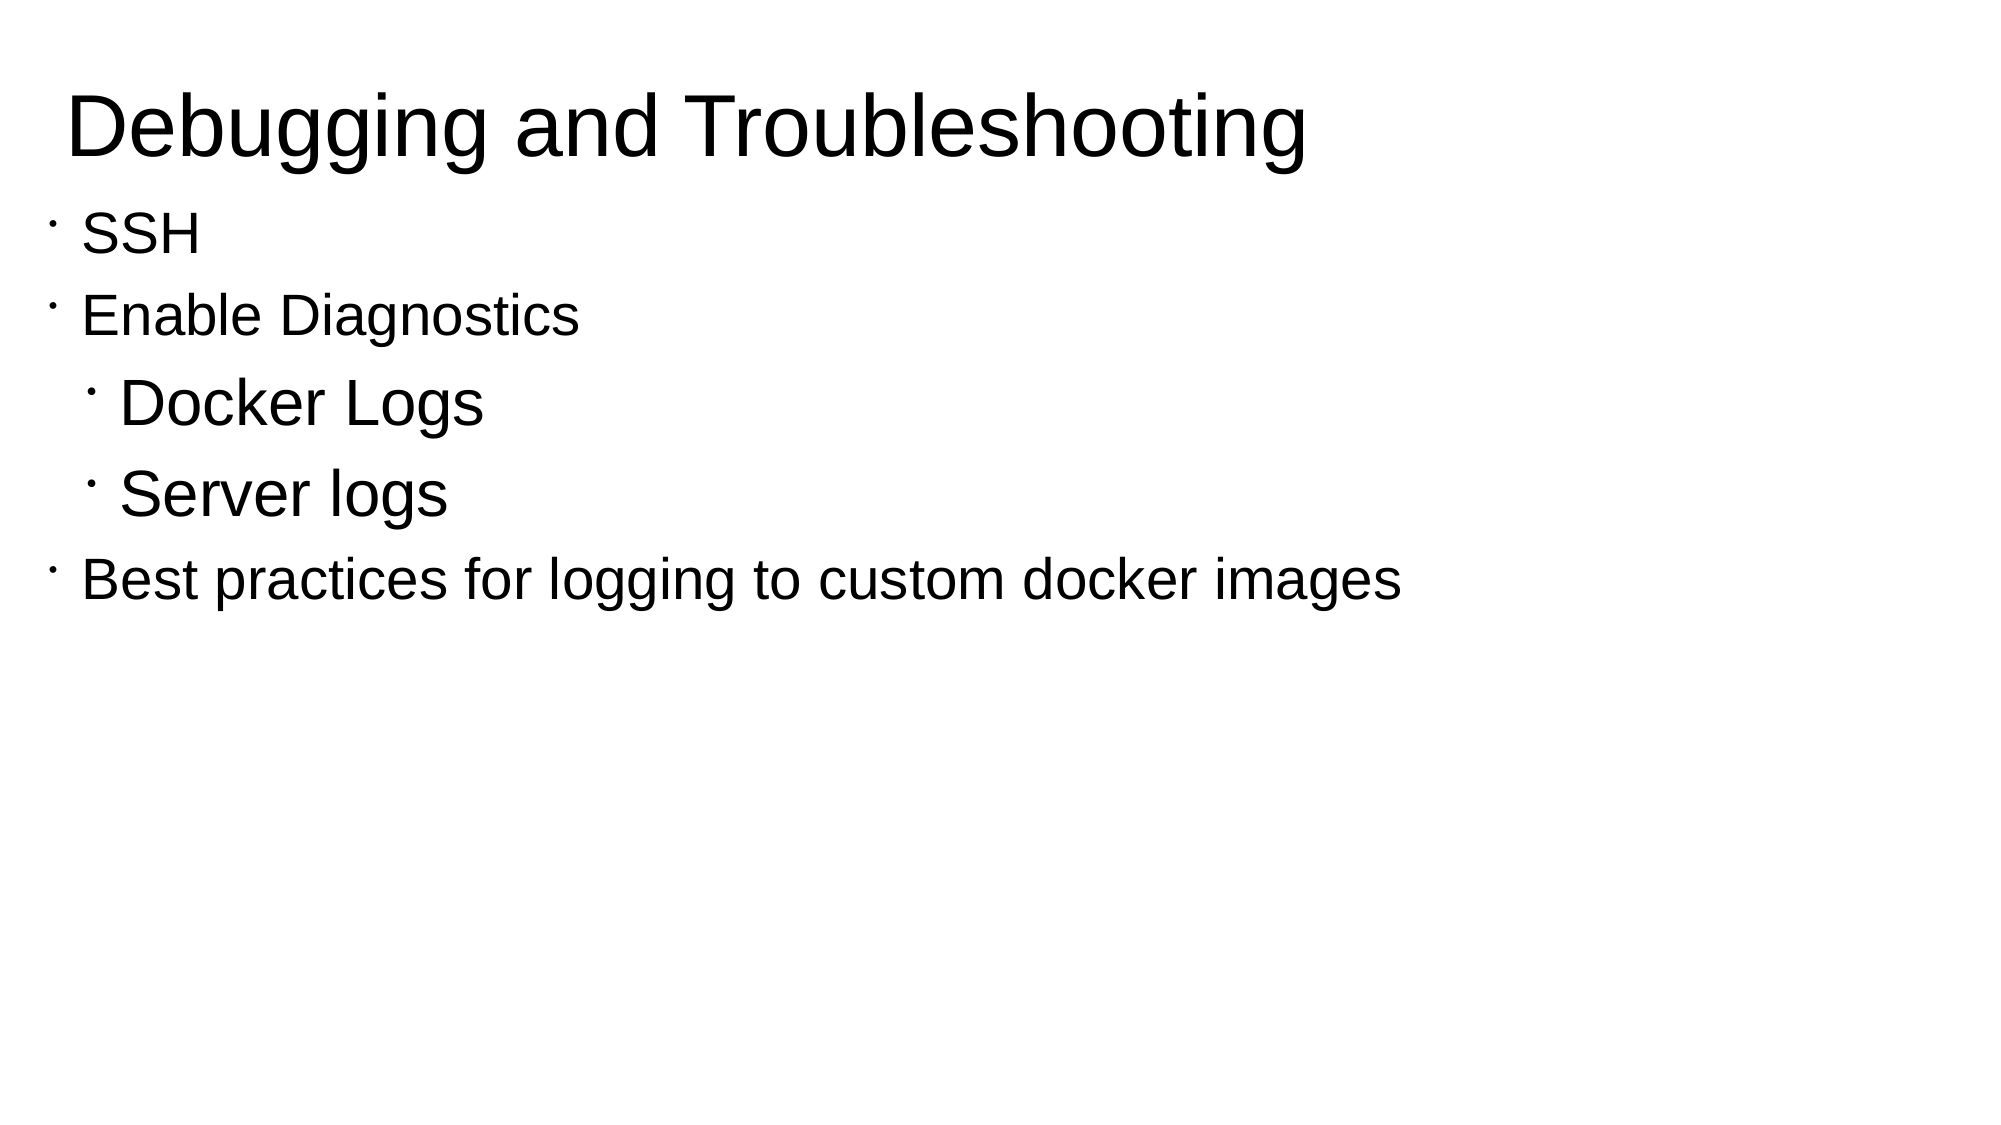

Debugging and Troubleshooting
#
SSH
Enable Diagnostics
Docker Logs
Server logs
Best practices for logging to custom docker images